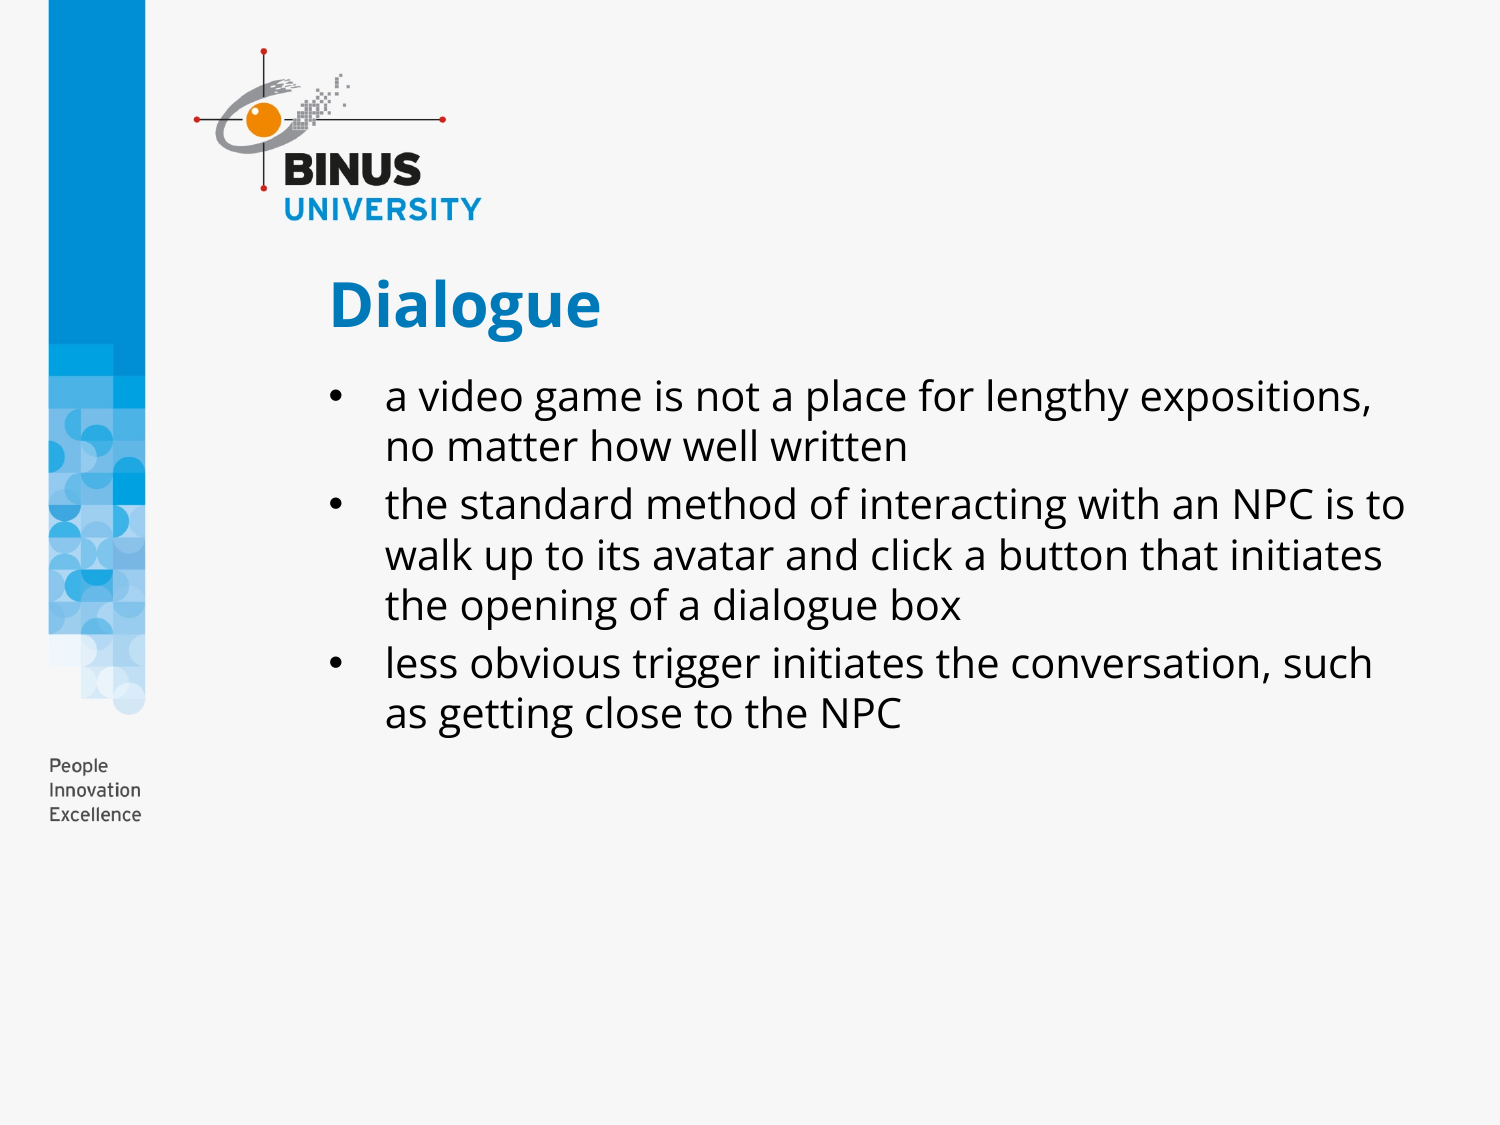

# Dialogue
a video game is not a place for lengthy expositions, no matter how well written
the standard method of interacting with an NPC is to walk up to its avatar and click a button that initiates the opening of a dialogue box
less obvious trigger initiates the conversation, such as getting close to the NPC